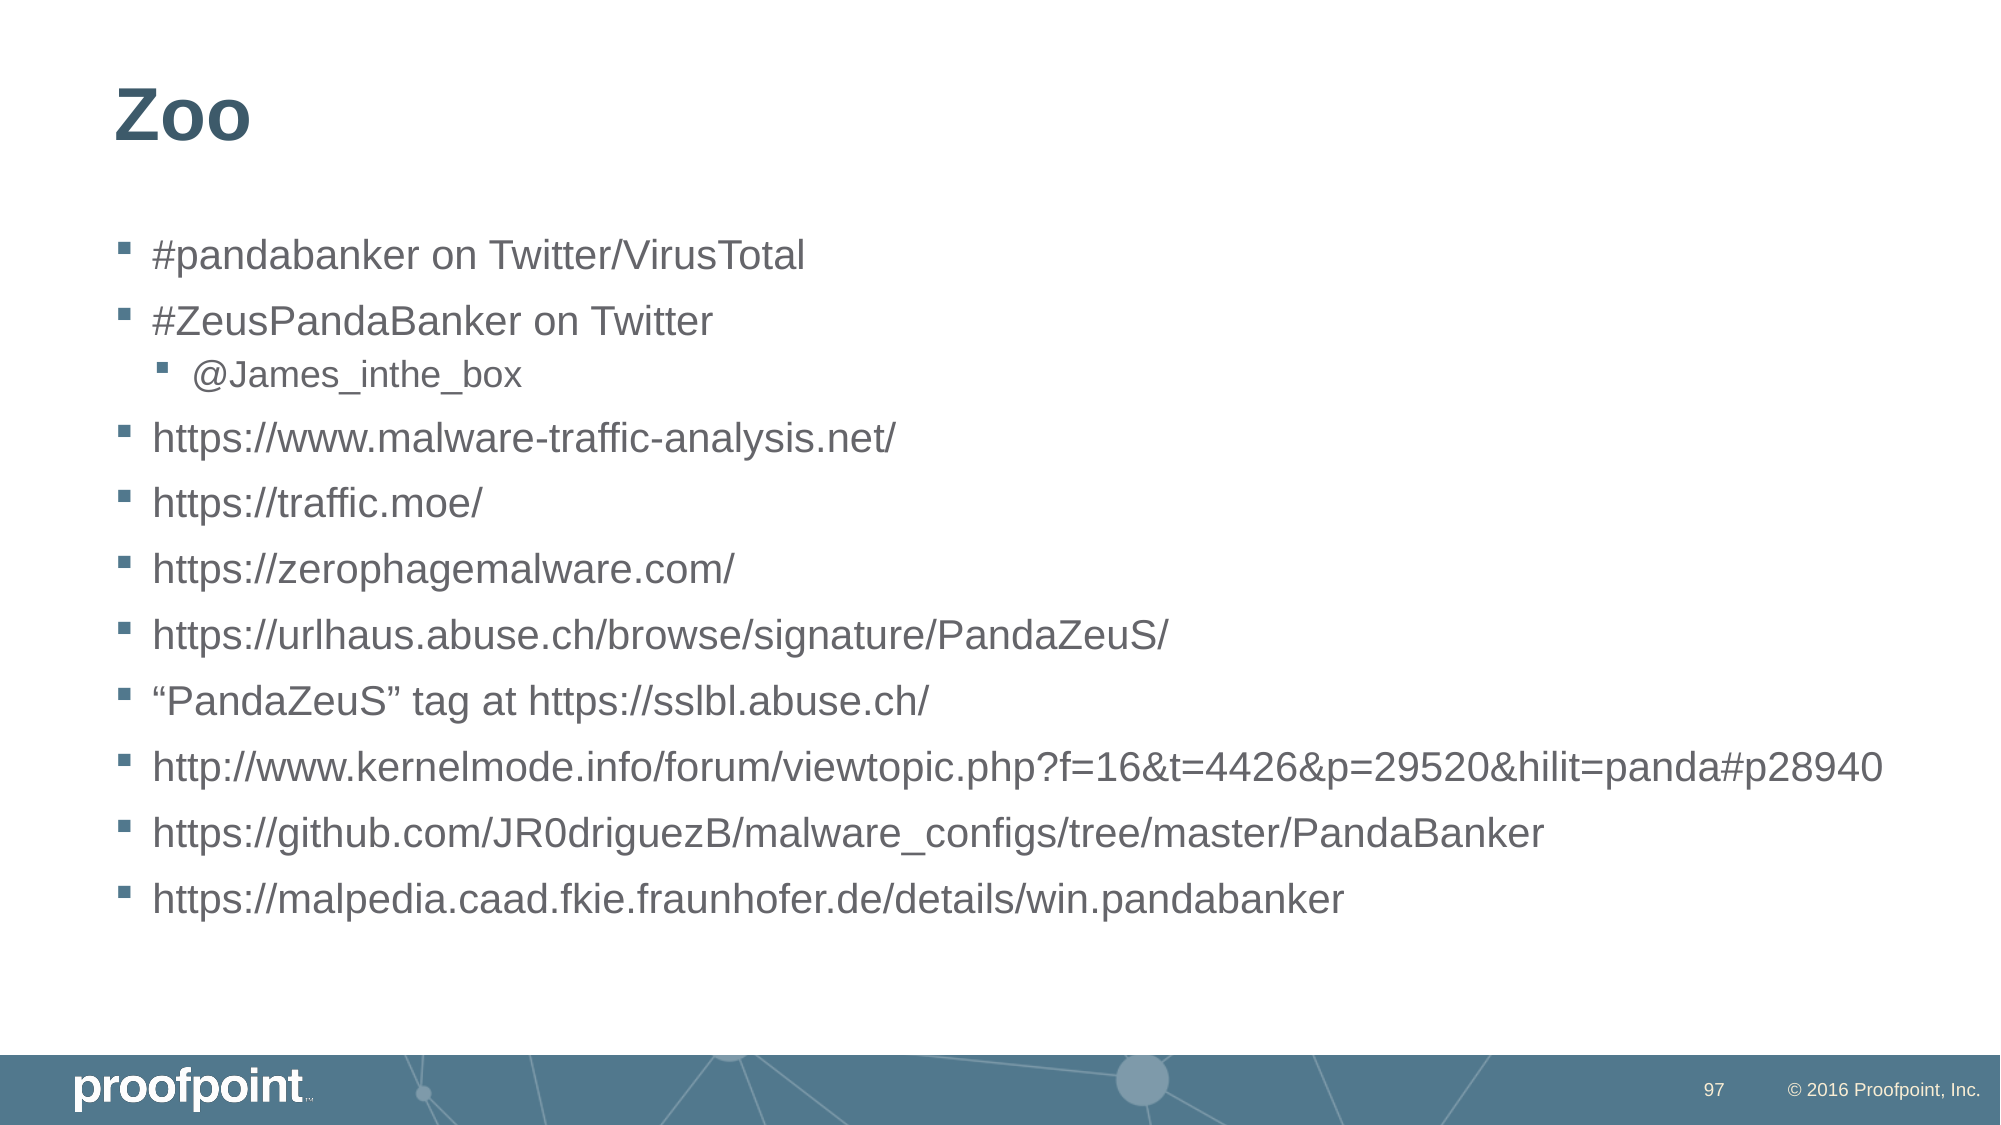

# Zoo
#pandabanker on Twitter/VirusTotal
#ZeusPandaBanker on Twitter
@James_inthe_box
https://www.malware-traffic-analysis.net/
https://traffic.moe/
https://zerophagemalware.com/
https://urlhaus.abuse.ch/browse/signature/PandaZeuS/
“PandaZeuS” tag at https://sslbl.abuse.ch/
http://www.kernelmode.info/forum/viewtopic.php?f=16&t=4426&p=29520&hilit=panda#p28940
https://github.com/JR0driguezB/malware_configs/tree/master/PandaBanker
https://malpedia.caad.fkie.fraunhofer.de/details/win.pandabanker